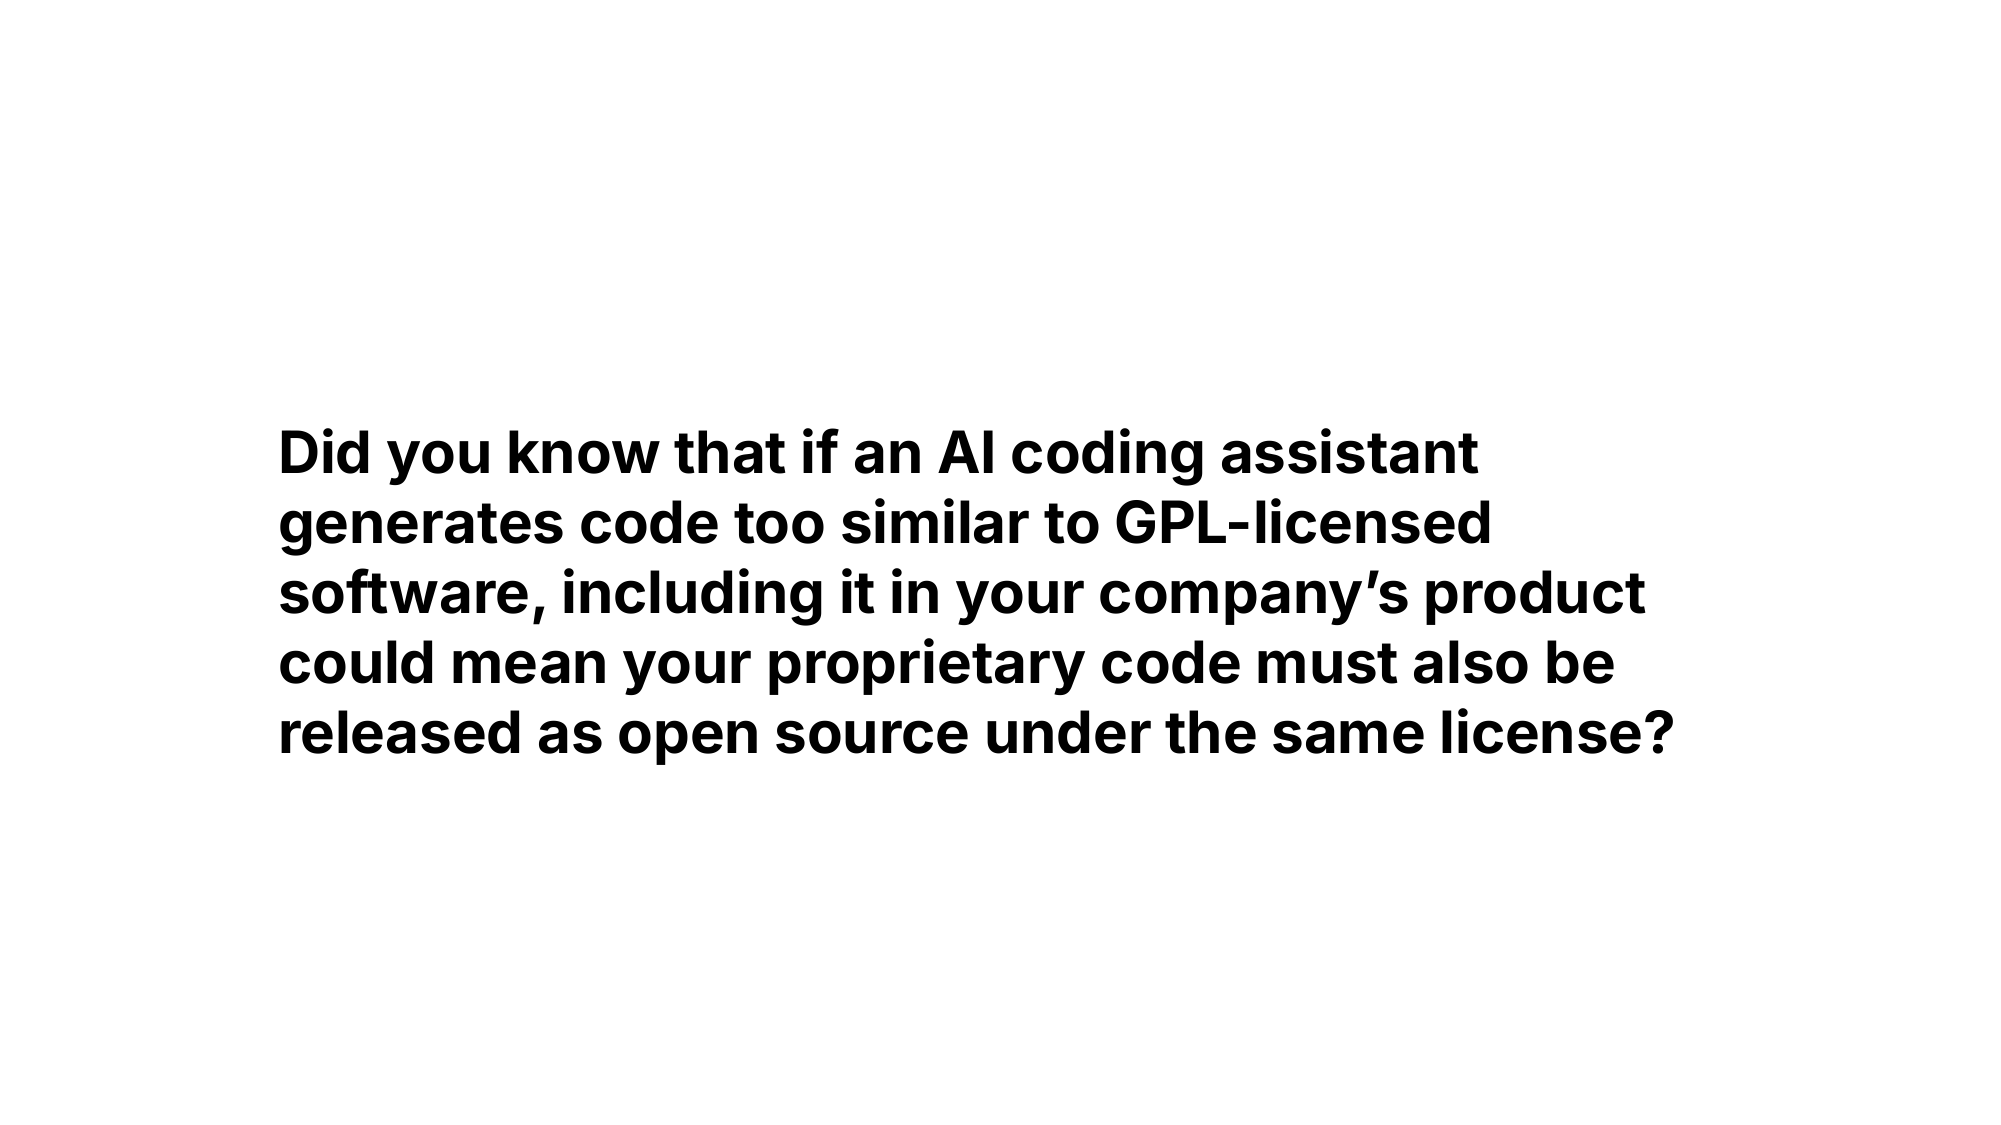

Did you know that if an AI coding assistant generates code too similar to GPL-licensed software, including it in your company’s product could mean your proprietary code must also be released as open source under the same license?